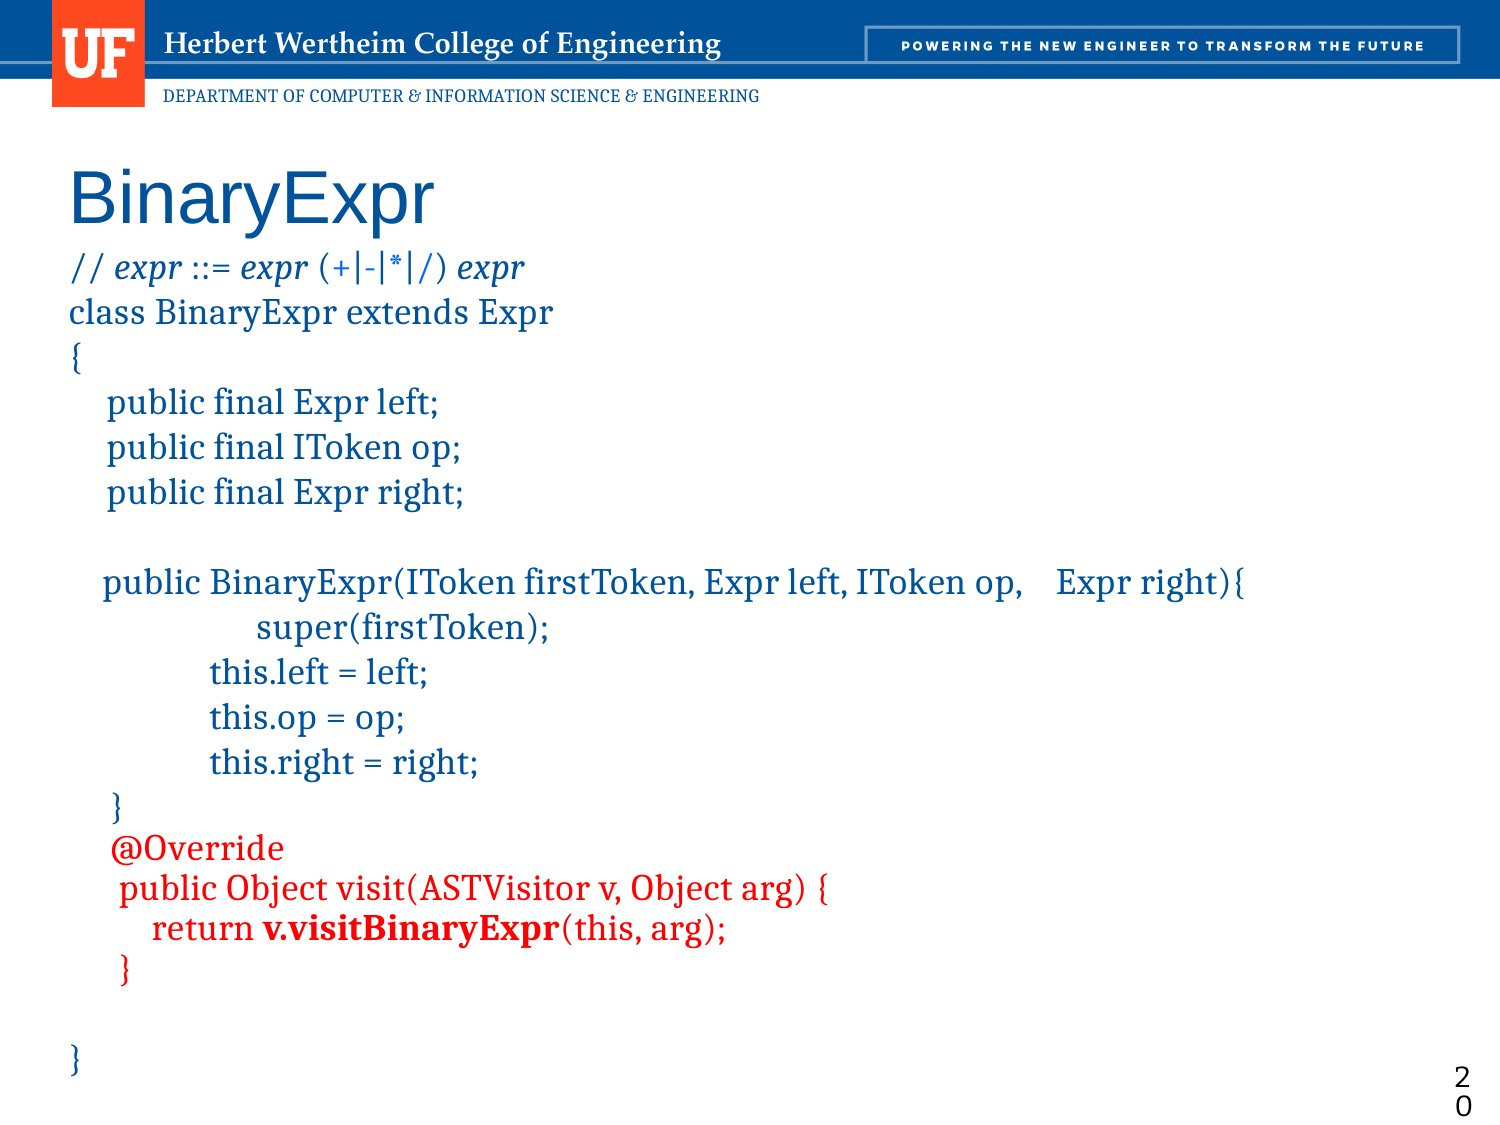

# BinaryExpr
// expr ::= expr (+|-|*|/) expr
class BinaryExpr extends Expr
{
	public final Expr left;
	public final IToken op;
	public final Expr right;

    public BinaryExpr(IToken firstToken, Expr left, IToken op,    Expr right){
		super(firstToken);
                 this.left = left;
                 this.op = op;
                 this.right = right;
     }
     @Override
      public Object visit(ASTVisitor v, Object arg) {
          return v.visitBinaryExpr(this, arg);
      }

}
209